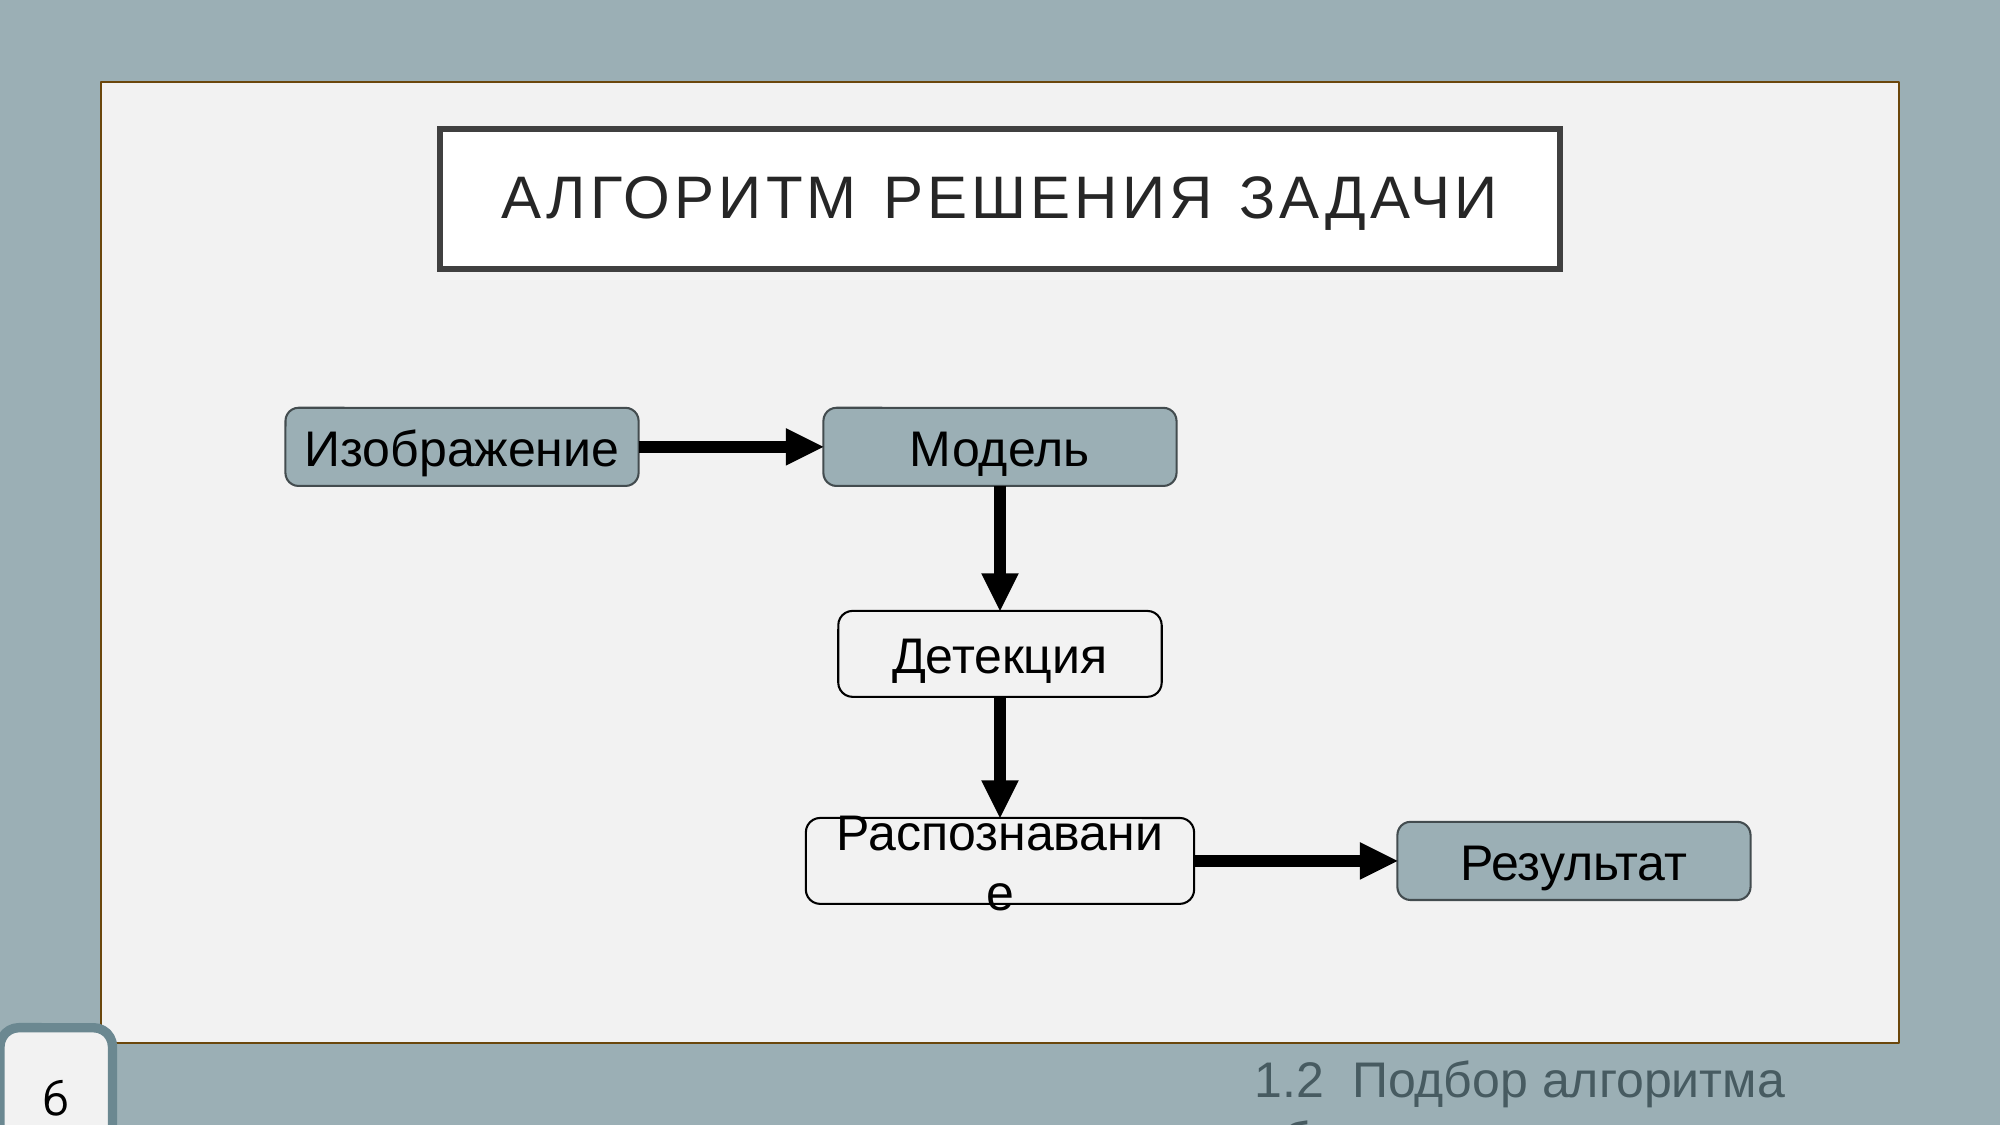

# Алгоритм решения задачи
Изображение
Модель
Детекция
Распознавание
Результат
6
1.2  Подбор алгоритма обучения